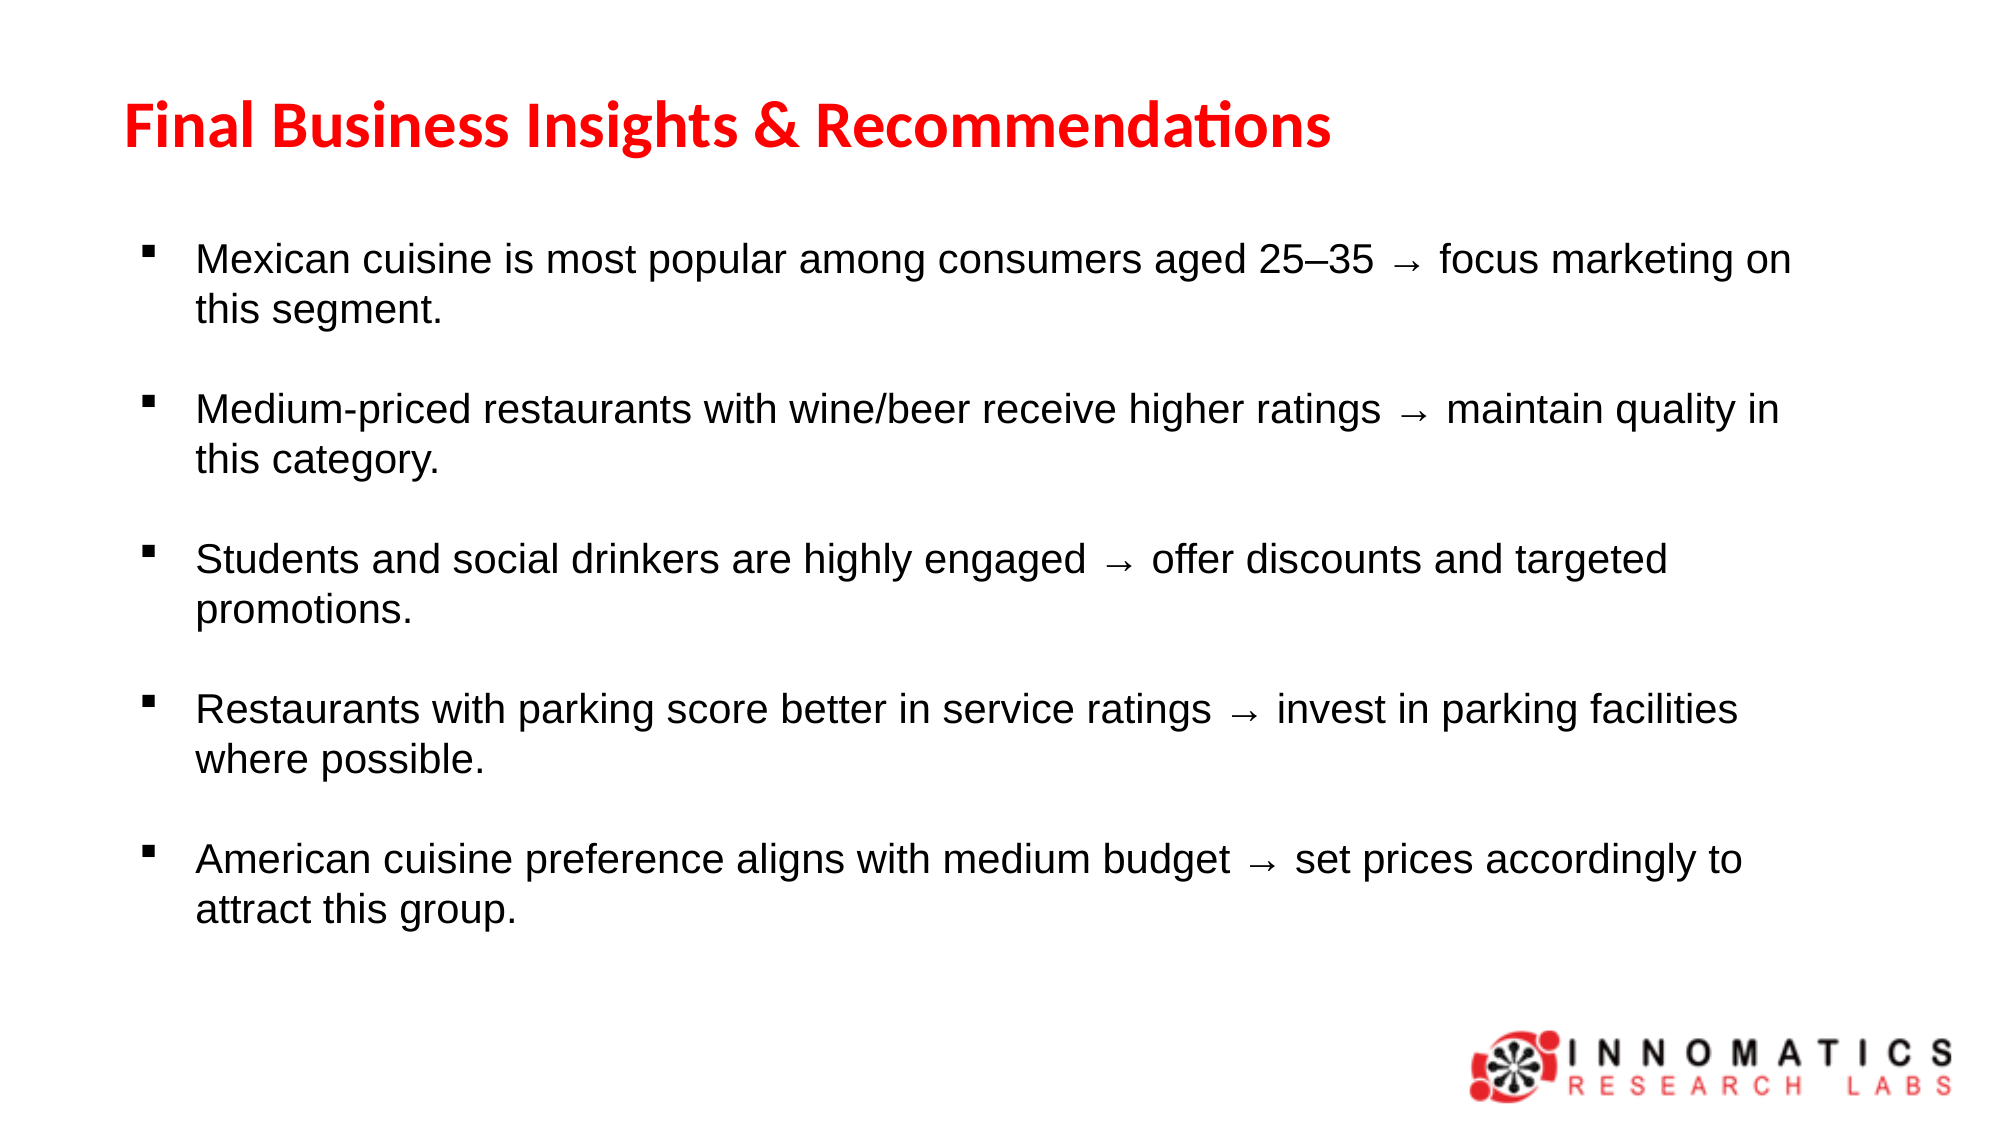

Final Business Insights & Recommendations
Mexican cuisine is most popular among consumers aged 25–35 → focus marketing on this segment.

Medium-priced restaurants with wine/beer receive higher ratings → maintain quality in this category.

Students and social drinkers are highly engaged → offer discounts and targeted promotions.

Restaurants with parking score better in service ratings → invest in parking facilities where possible.

American cuisine preference aligns with medium budget → set prices accordingly to attract this group.